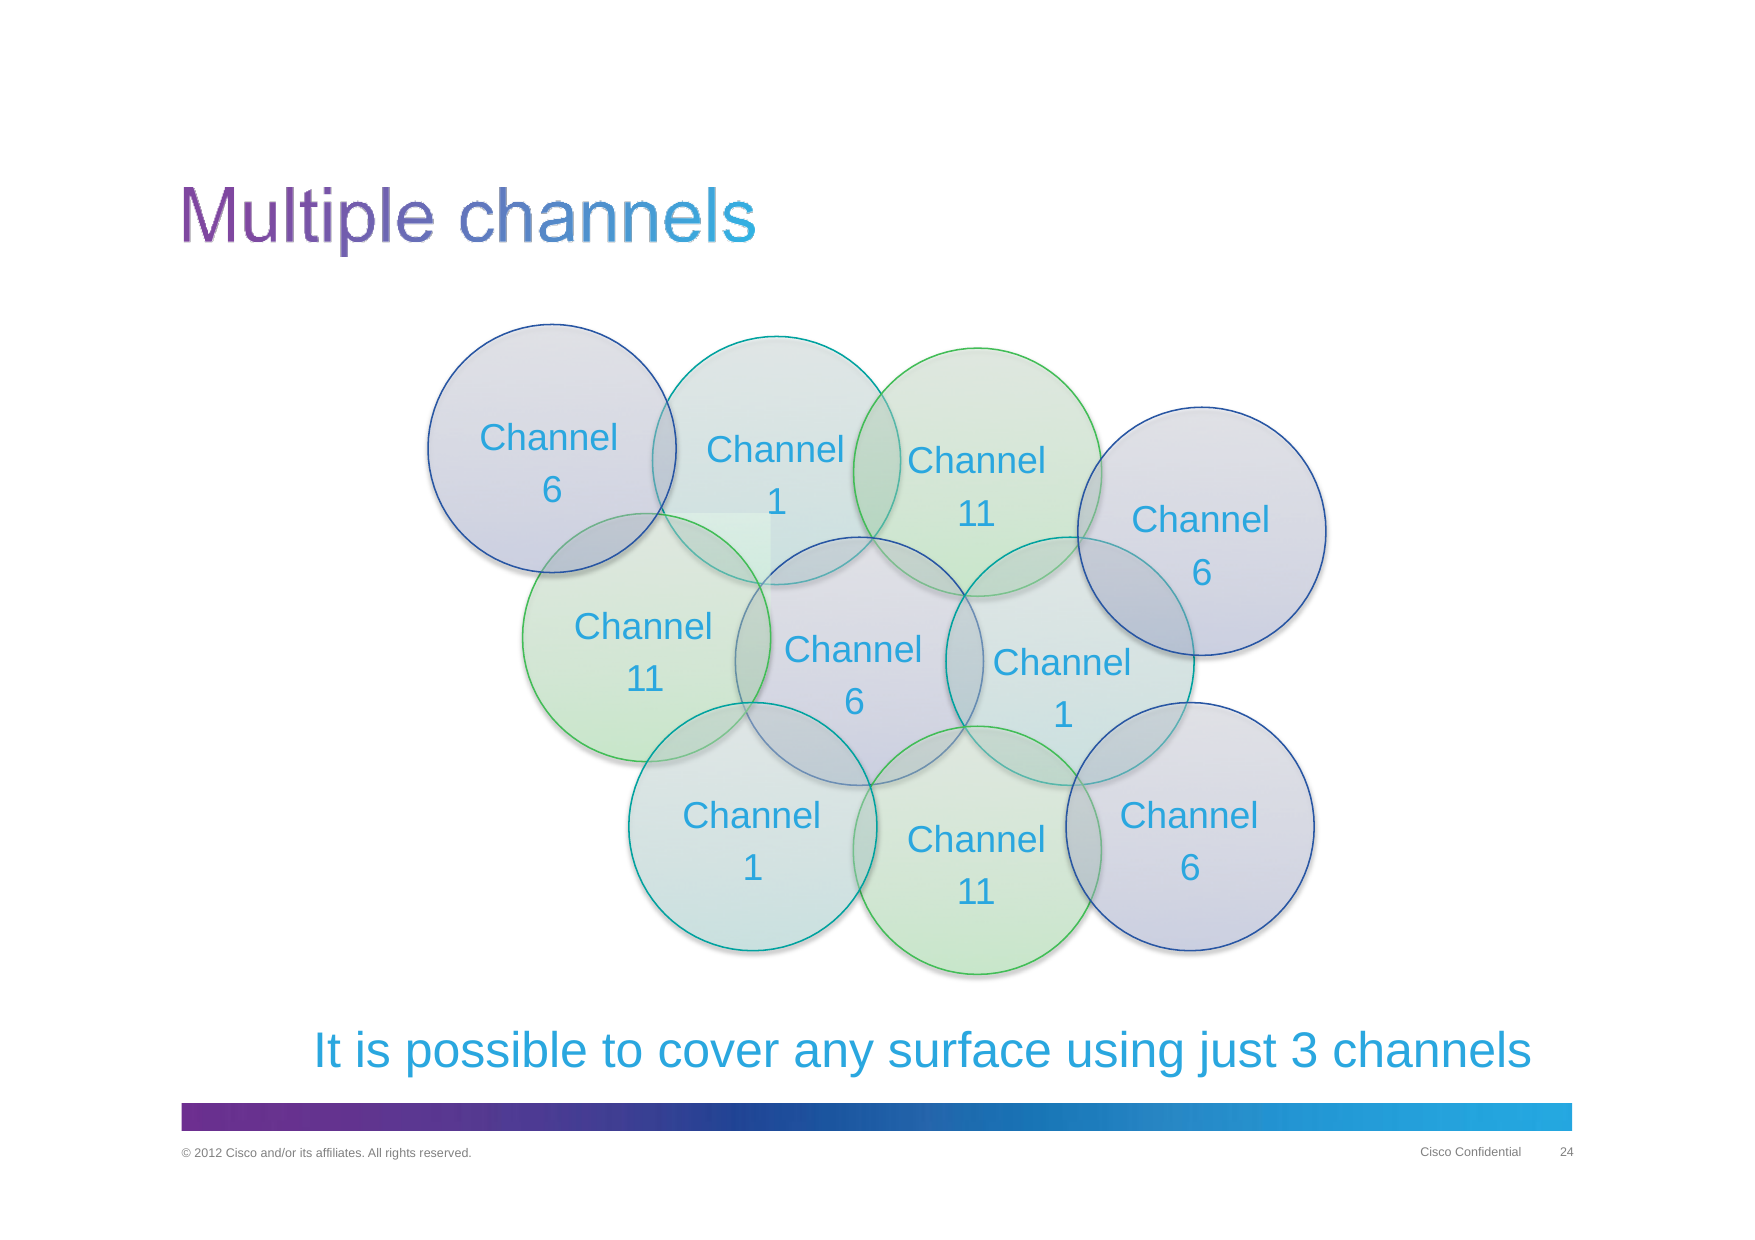

Channel 6

Channel 1
Channel 11
Channel 6

Channel 11
Channel 6
Channel 1

Channel 1
Channel 6
Channel 11
It is possible to cover any surface using just 3 channels
24
Cisco Confidential
© 2012 Cisco and/or its affiliates. All rights reserved.